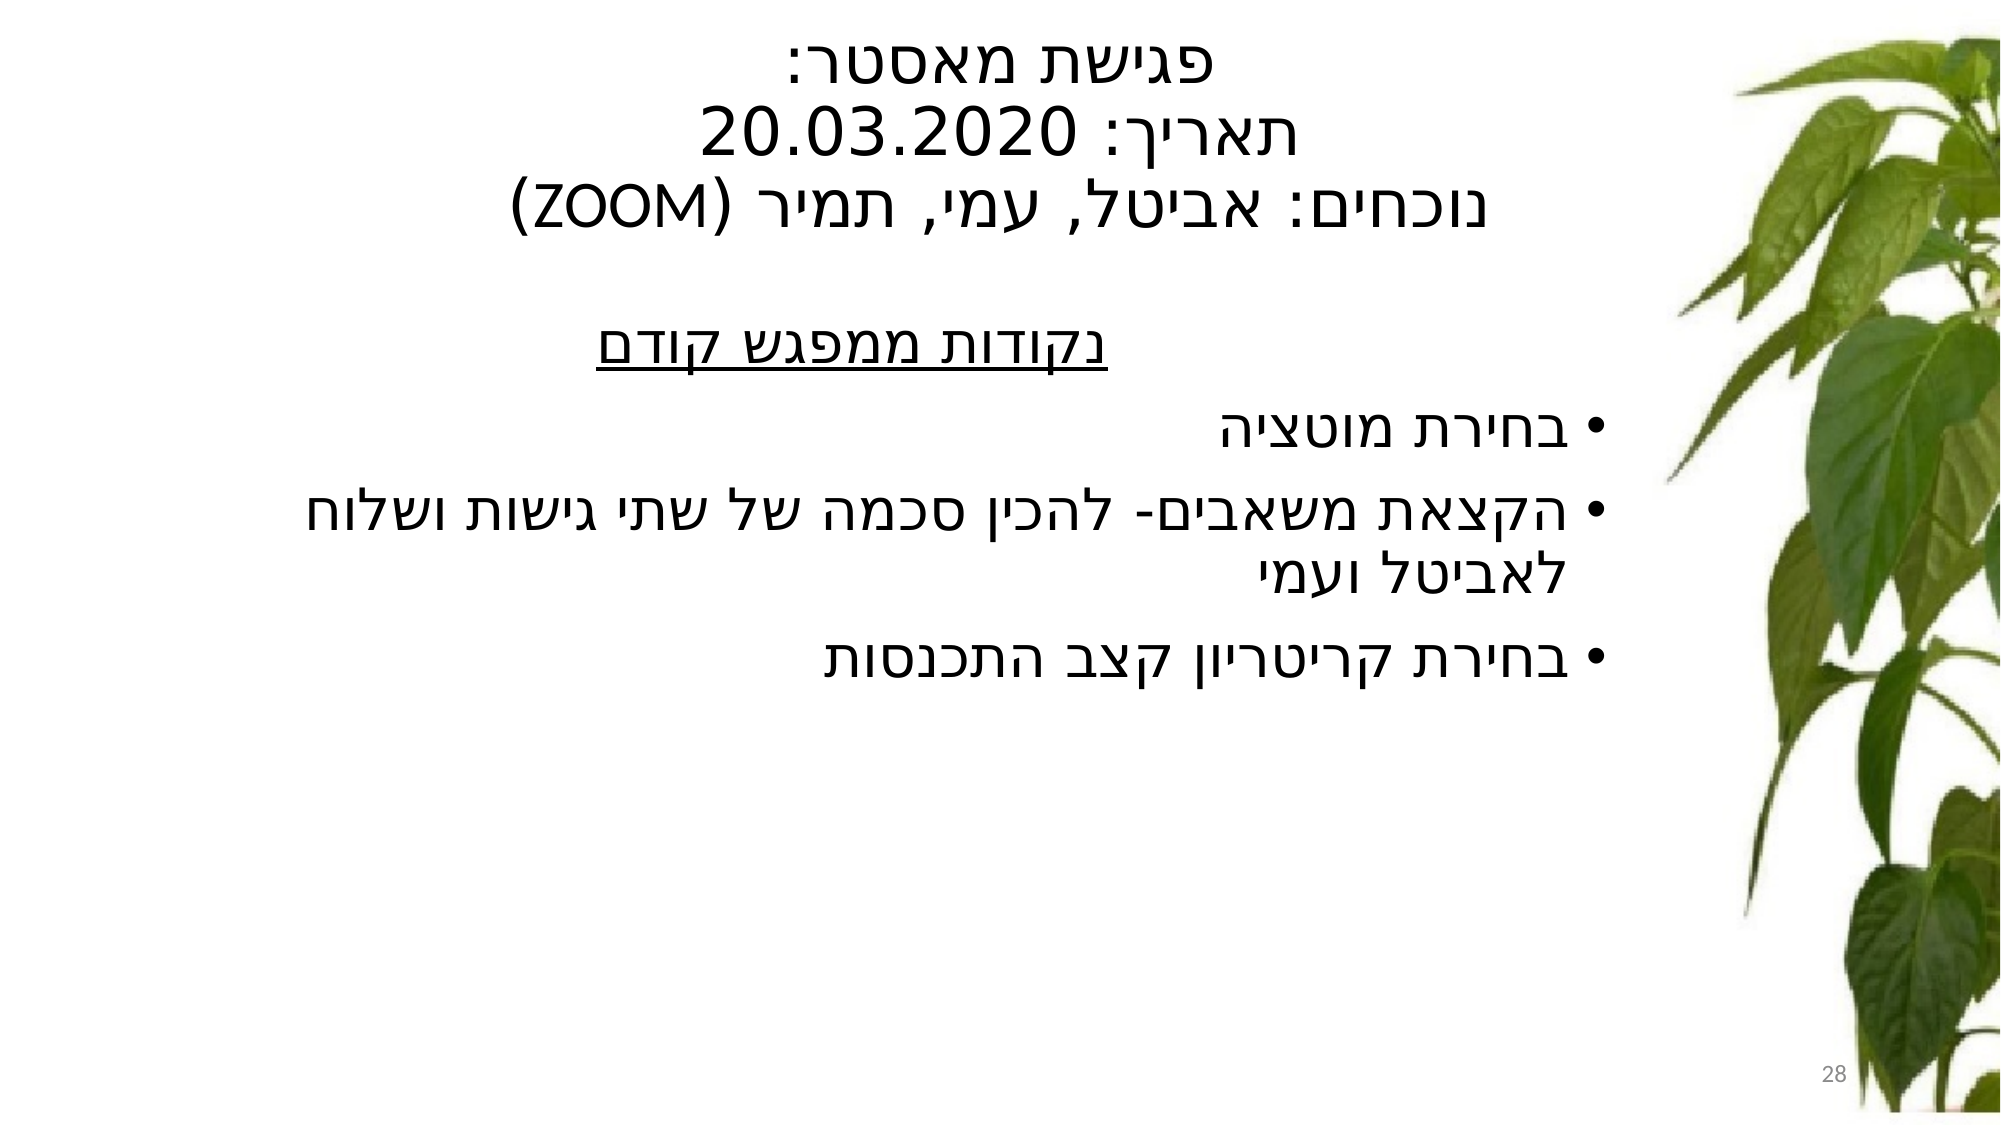

פגישת מאסטר:
תאריך: 20.03.2020
נוכחים: אביטל, עמי, תמיר (ZOOM)
נקודות ממפגש קודם
בחירת מוטציה
הקצאת משאבים- להכין סכמה של שתי גישות ושלוח לאביטל ועמי
בחירת קריטריון קצב התכנסות

28